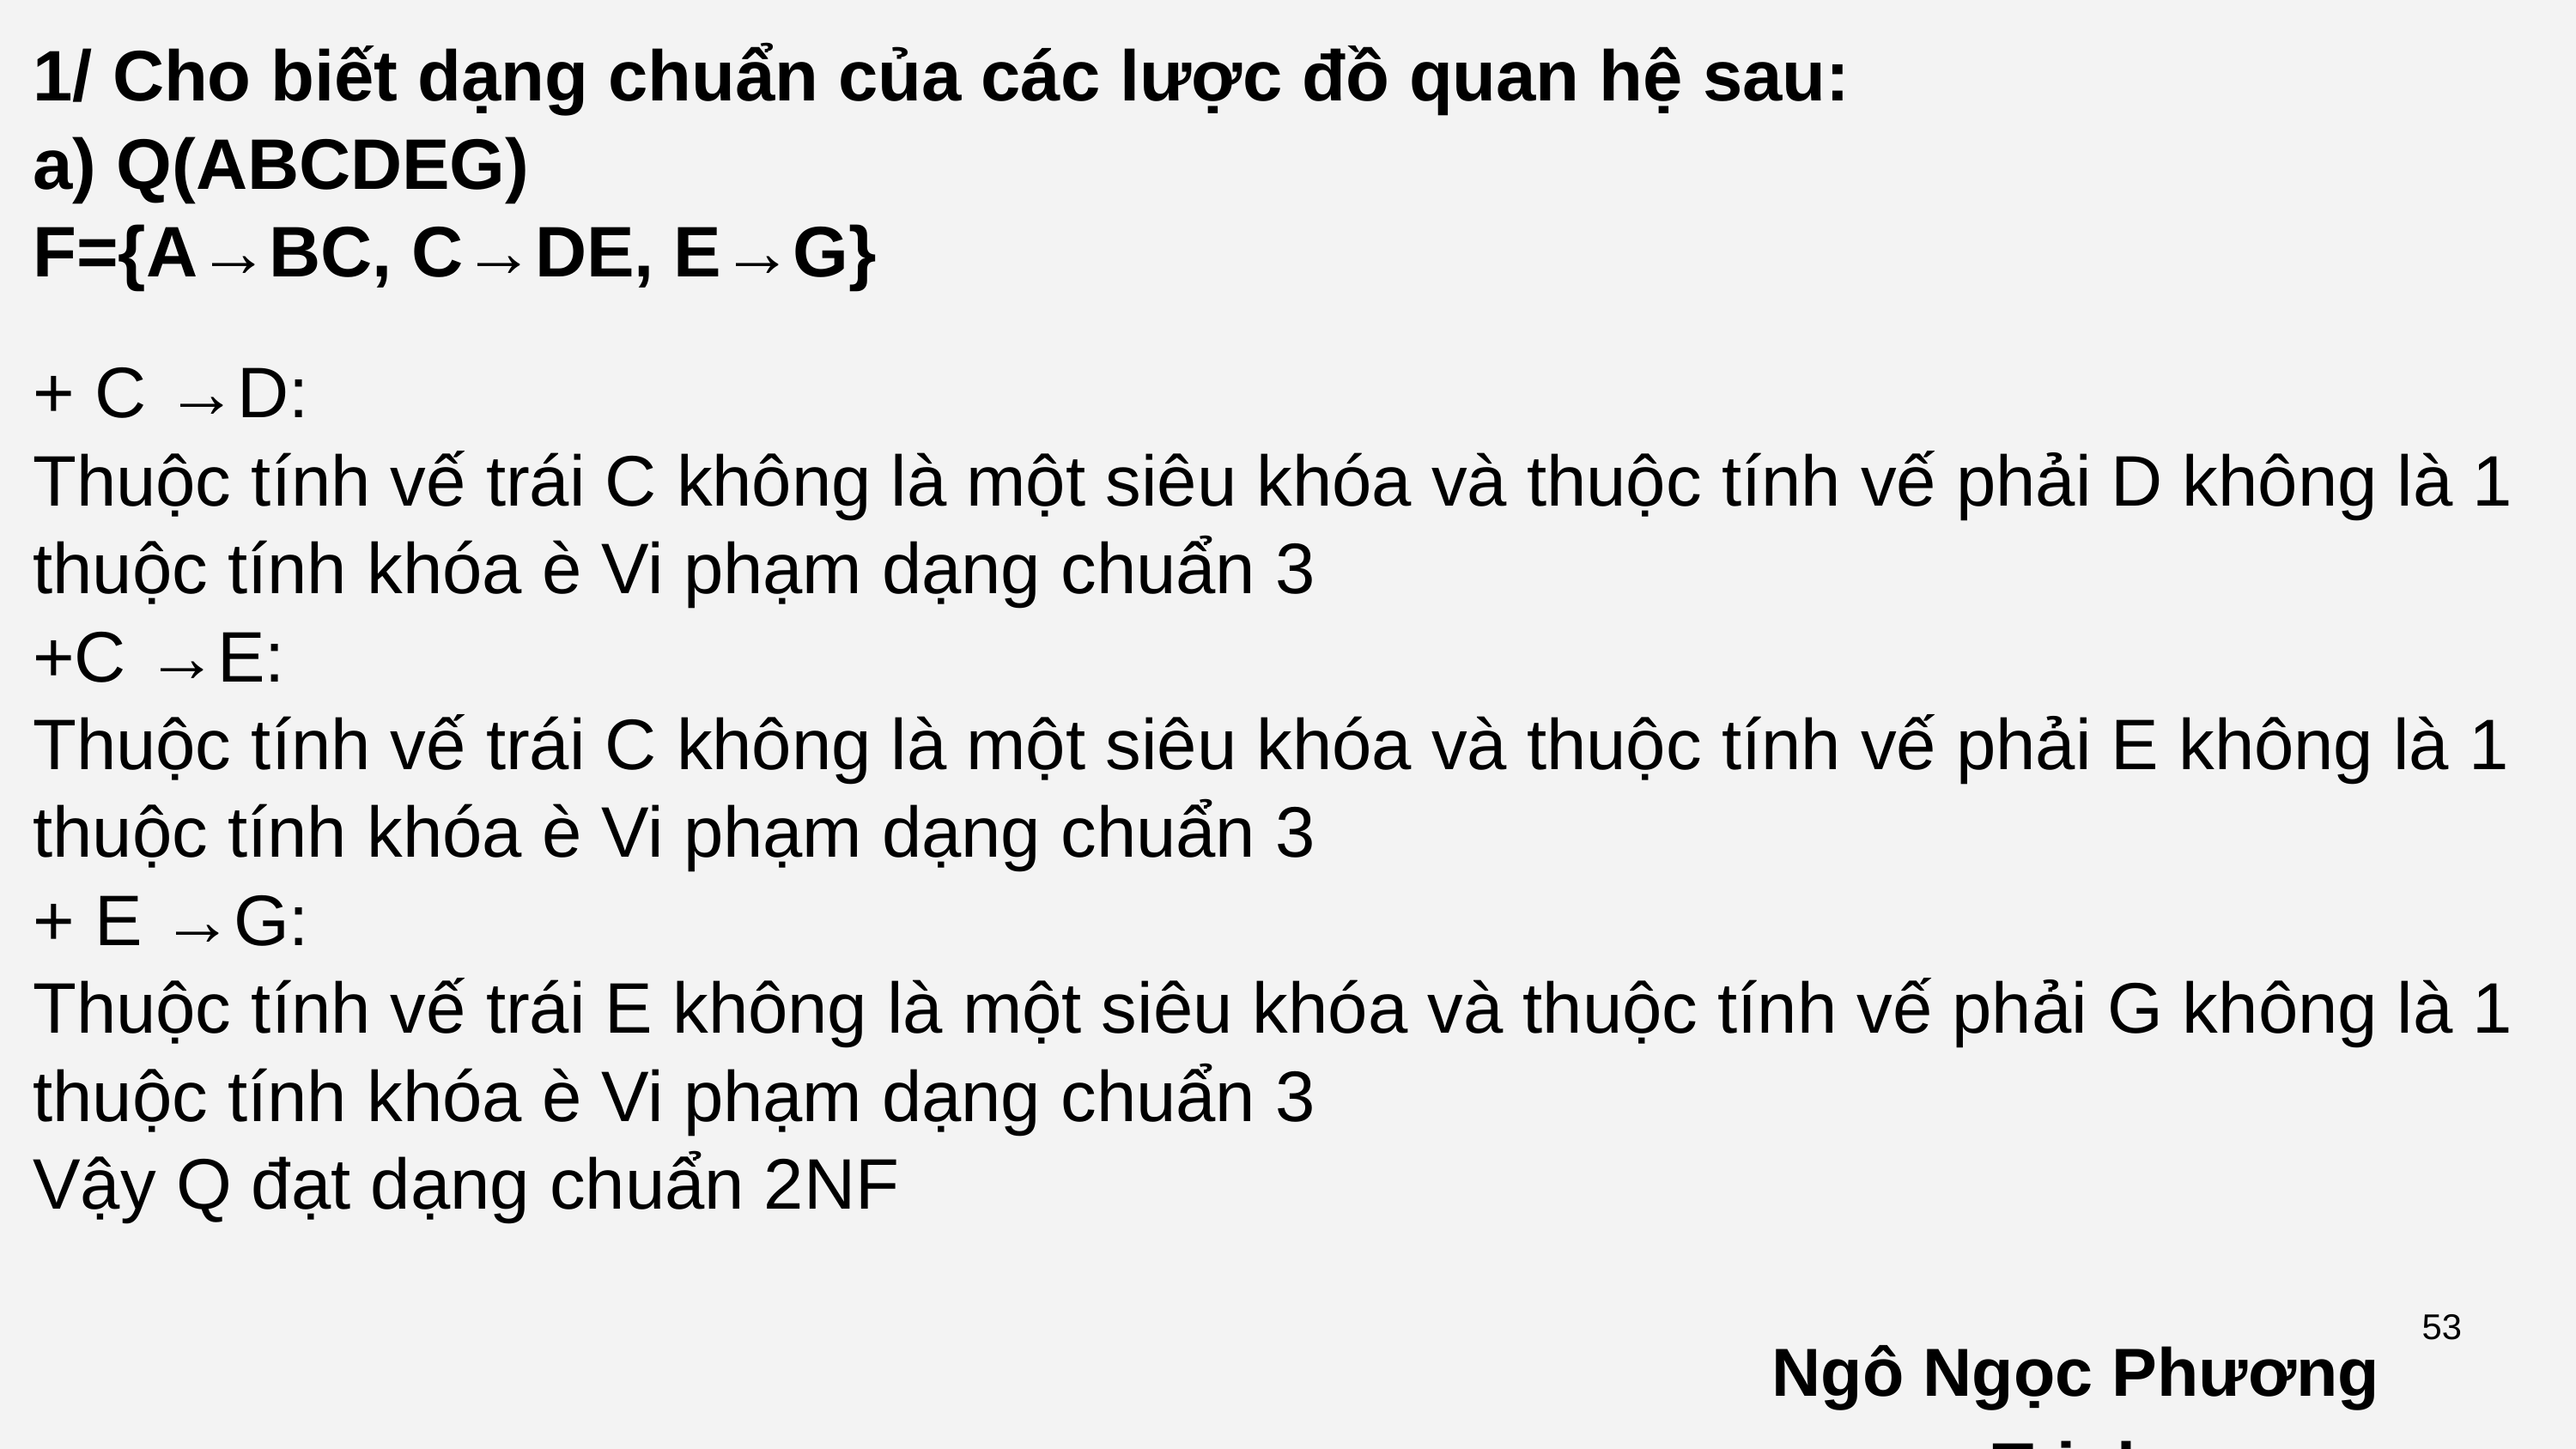

1/ Cho biết dạng chuẩn của các lược đồ quan hệ sau:
a) Q(ABCDEG)
F={A→BC, C→DE, E→G}

+ C →D:
Thuộc tính vế trái C không là một siêu khóa và thuộc tính vế phải D không là 1 thuộc tính khóa è Vi phạm dạng chuẩn 3
+C →E:
Thuộc tính vế trái C không là một siêu khóa và thuộc tính vế phải E không là 1 thuộc tính khóa è Vi phạm dạng chuẩn 3
+ E →G:
Thuộc tính vế trái E không là một siêu khóa và thuộc tính vế phải G không là 1 thuộc tính khóa è Vi phạm dạng chuẩn 3
Vậy Q đạt dạng chuẩn 2NF

53
Ngô Ngọc Phương Trinh